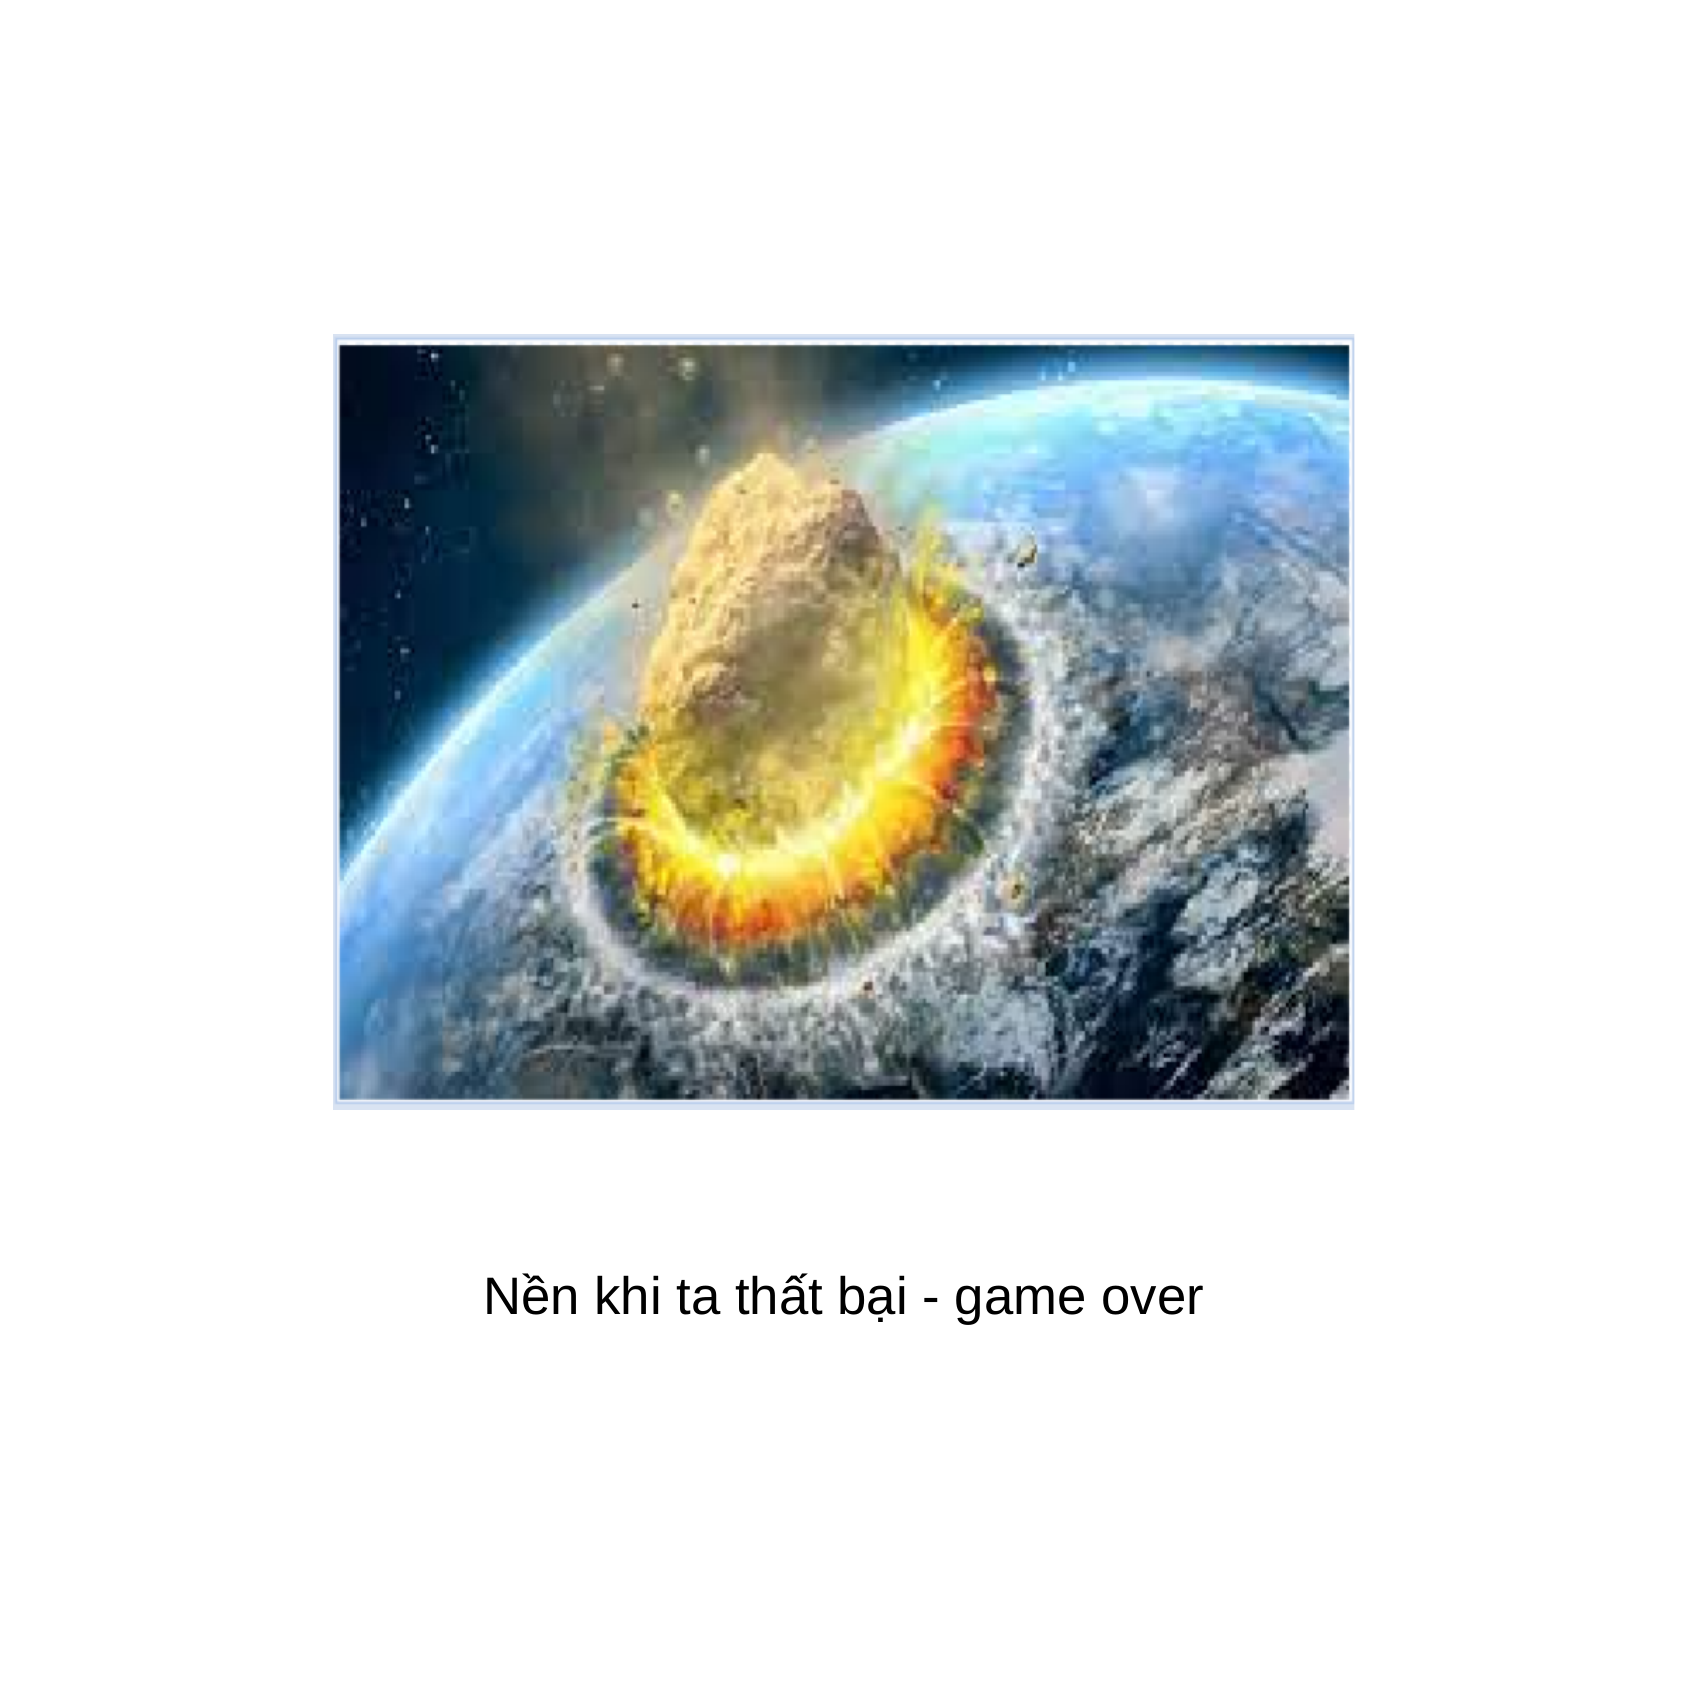

Nền khi ta thất bại - game over